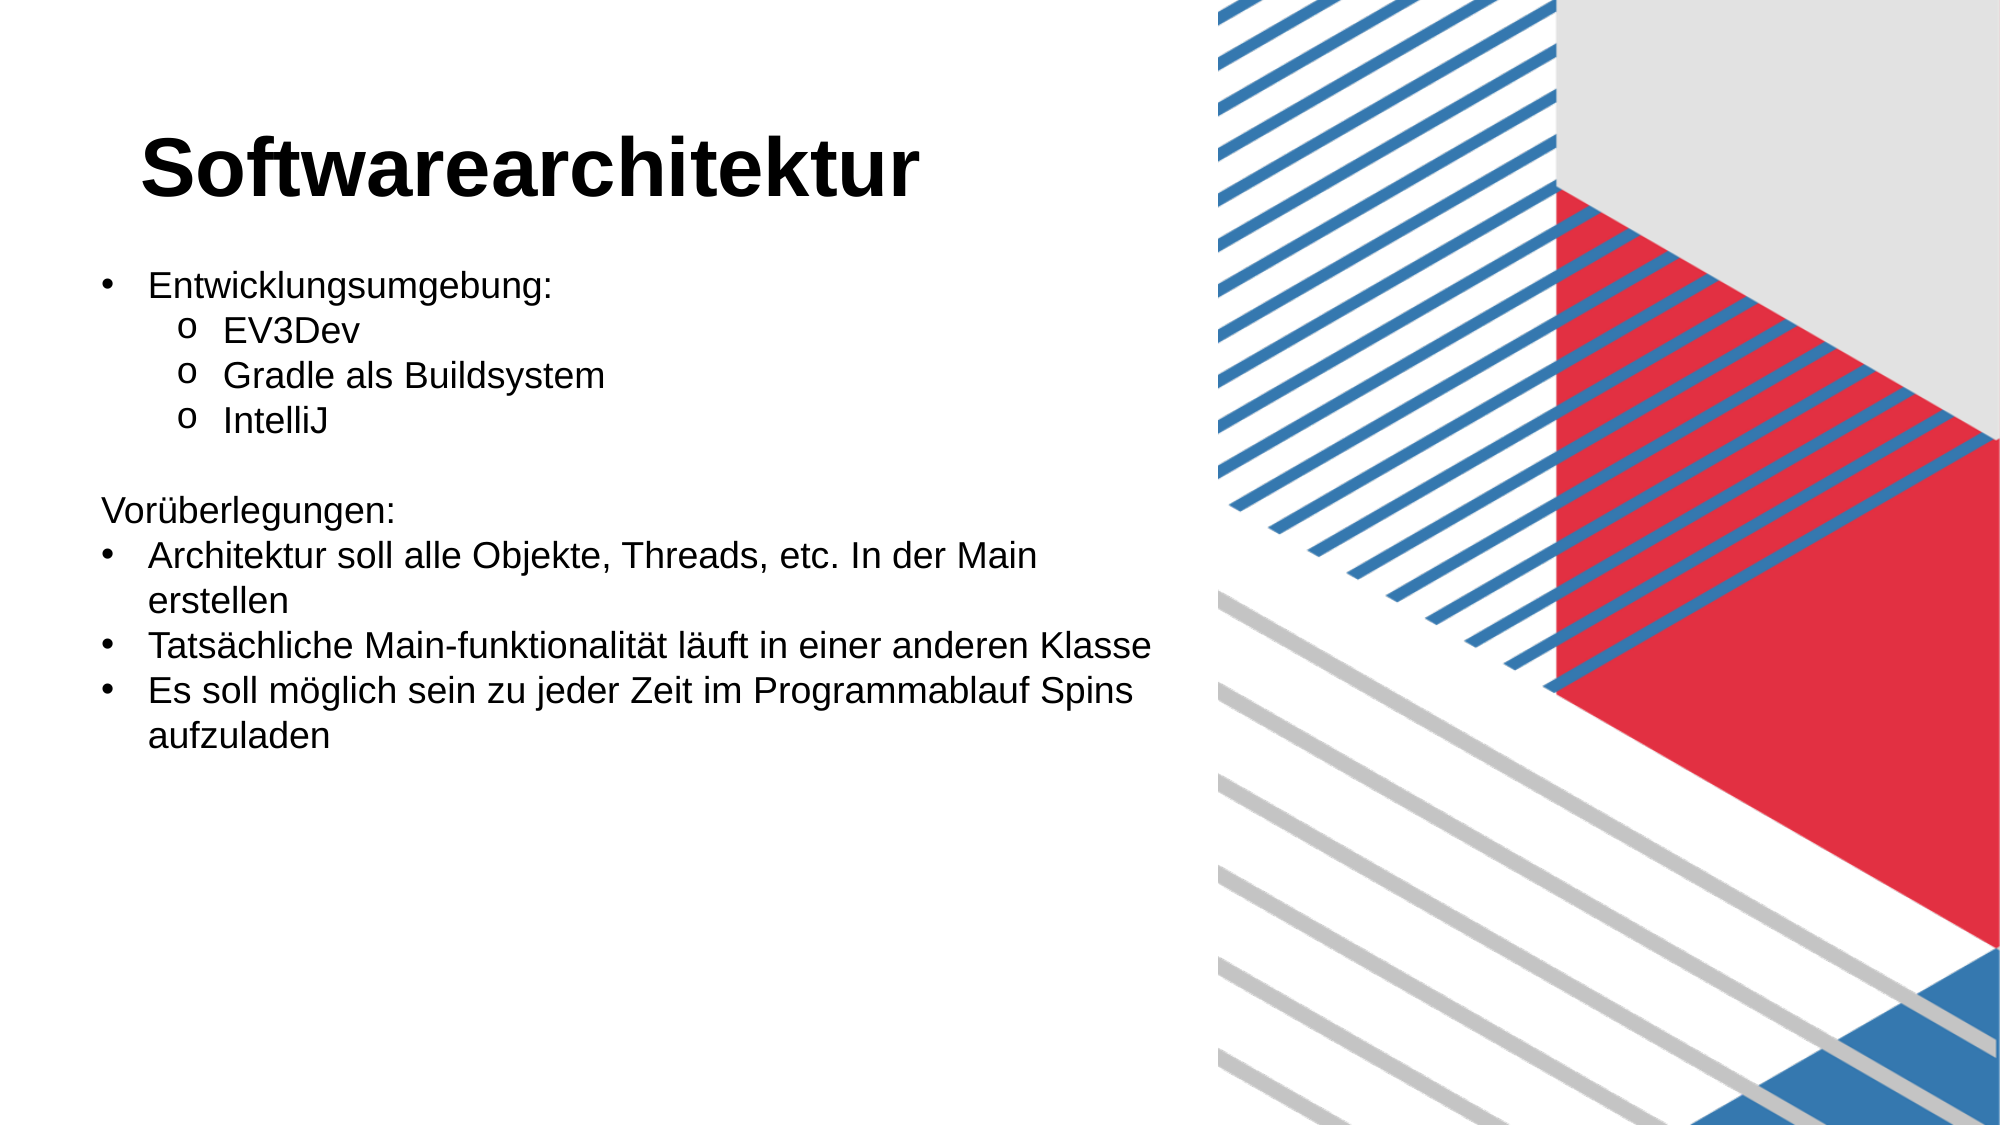

# Softwarearchitektur
Entwicklungsumgebung:
EV3Dev
Gradle als Buildsystem
IntelliJ

Vorüberlegungen:
Architektur soll alle Objekte, Threads, etc. In der Main erstellen
Tatsächliche Main-funktionalität läuft in einer anderen Klasse
Es soll möglich sein zu jeder Zeit im Programmablauf Spins aufzuladen